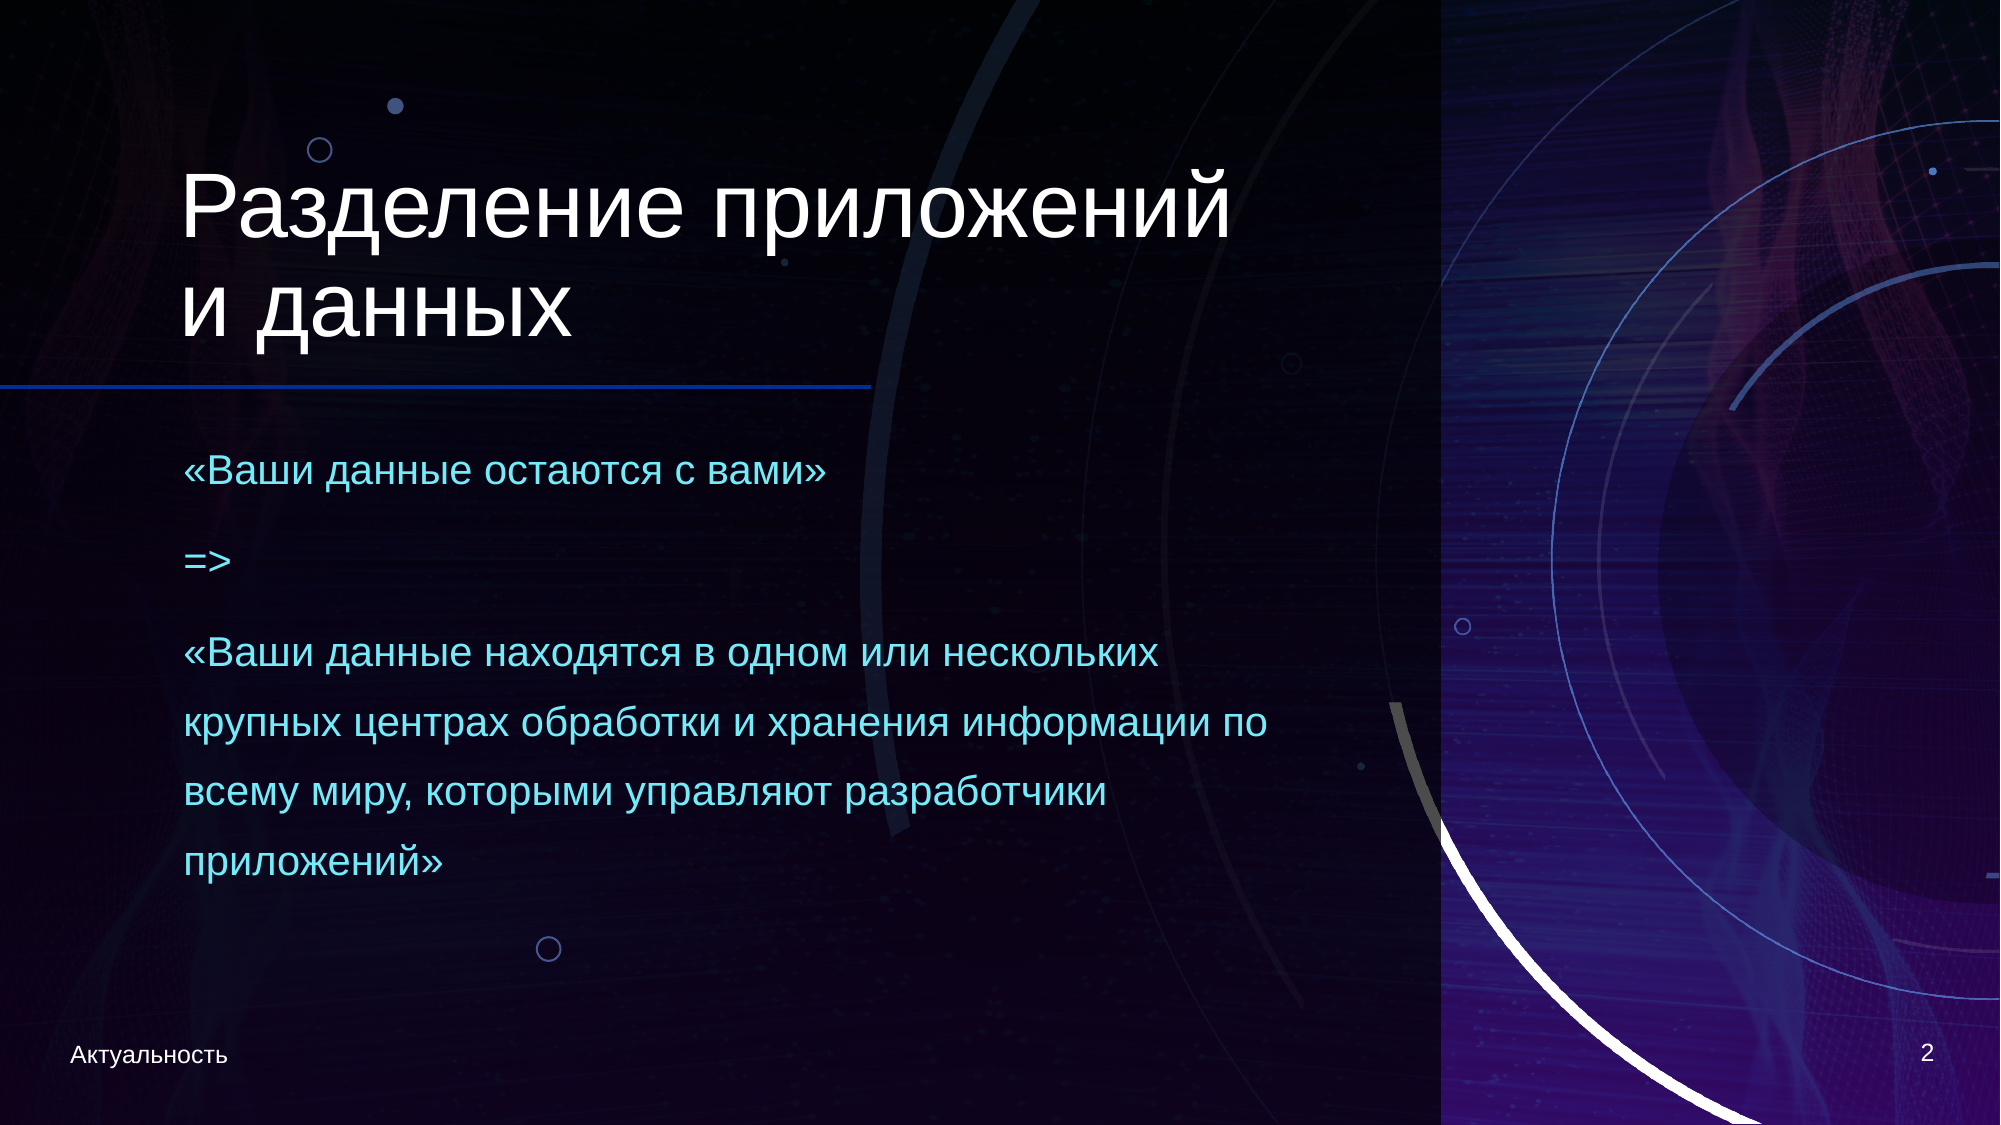

# Разделение приложений и данных
«Ваши данные остаются с вами»
=>
«Ваши данные находятся в одном или нескольких крупных центрах обработки и хранения информации по всему миру, которыми управляют разработчики приложений»

2
Актуальность